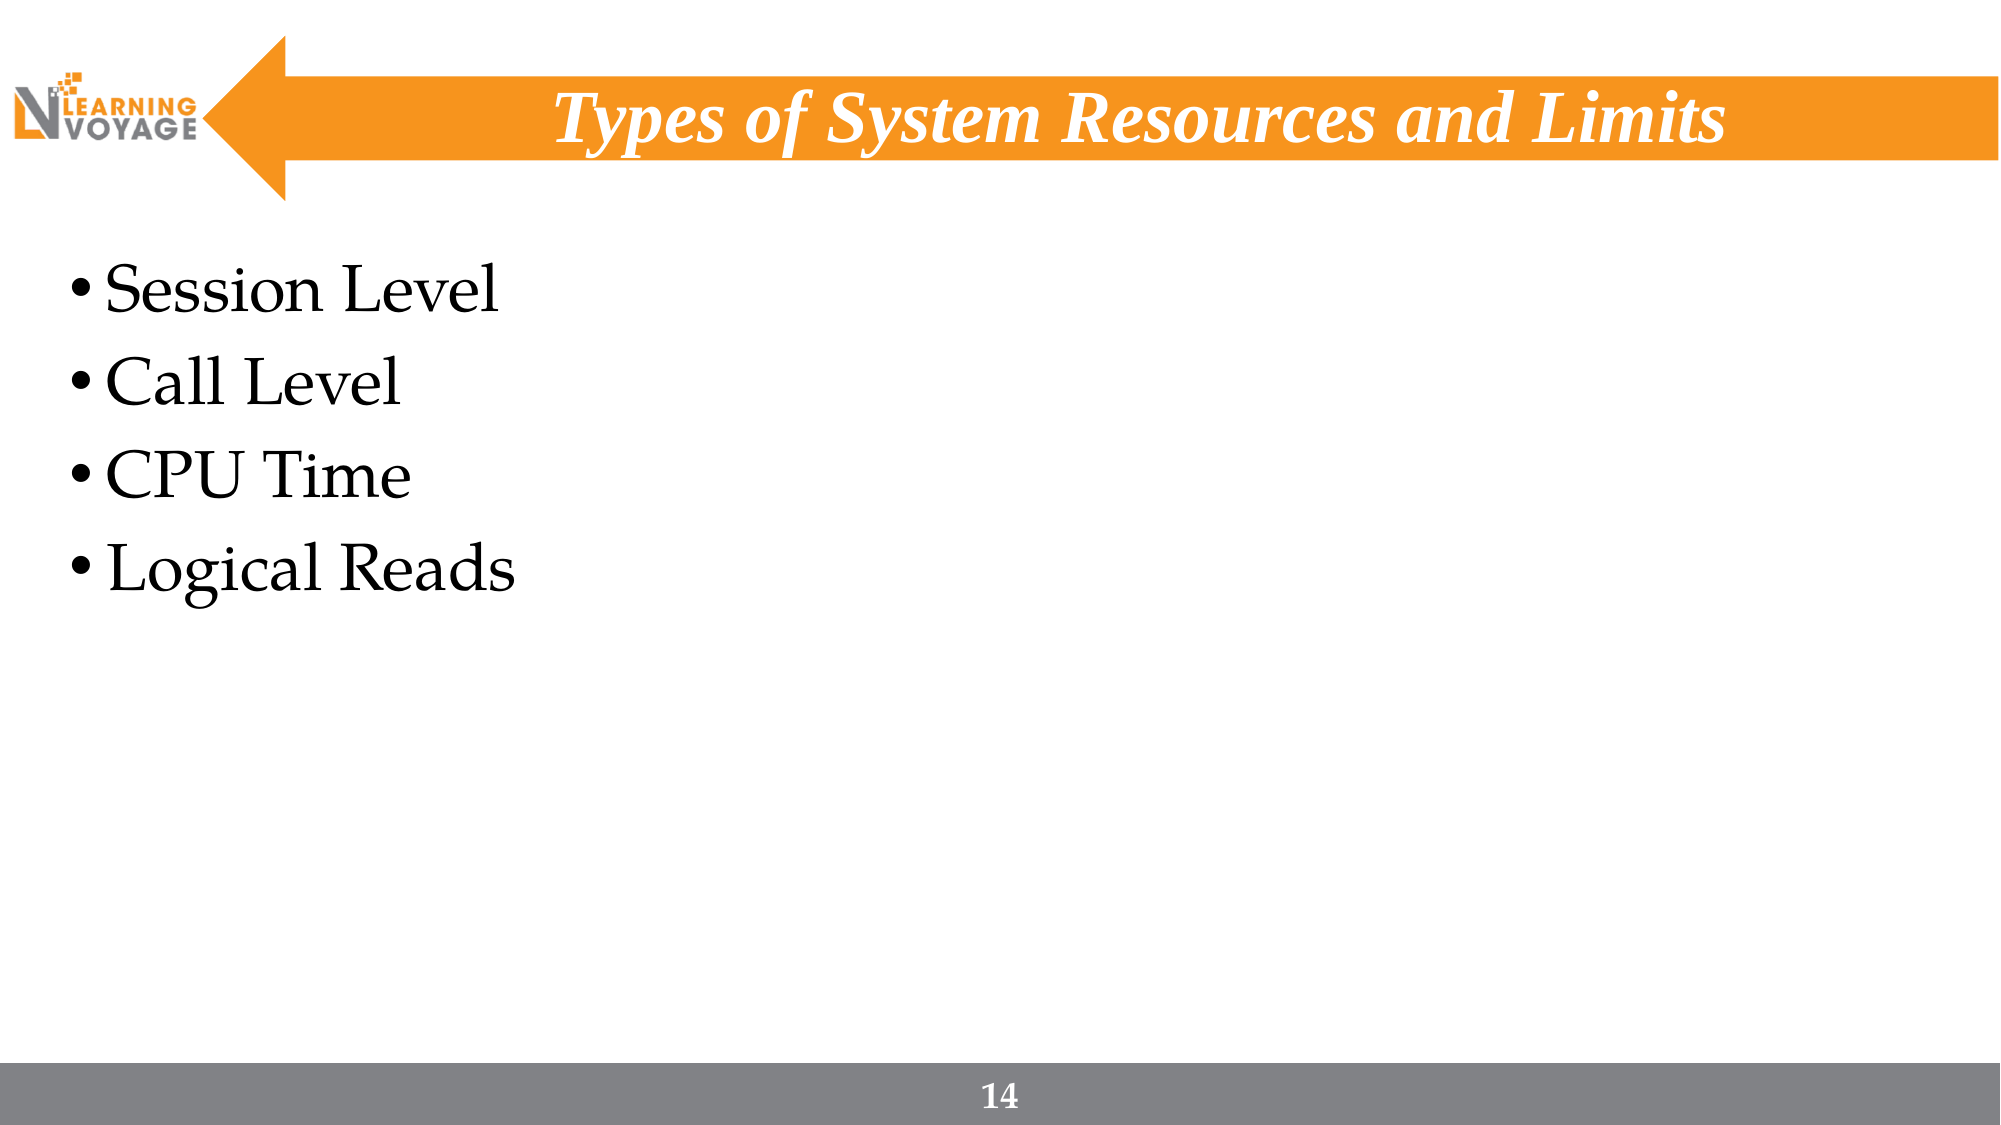

# Types of System Resources and Limits
Session Level
Call Level
CPU Time
Logical Reads
14